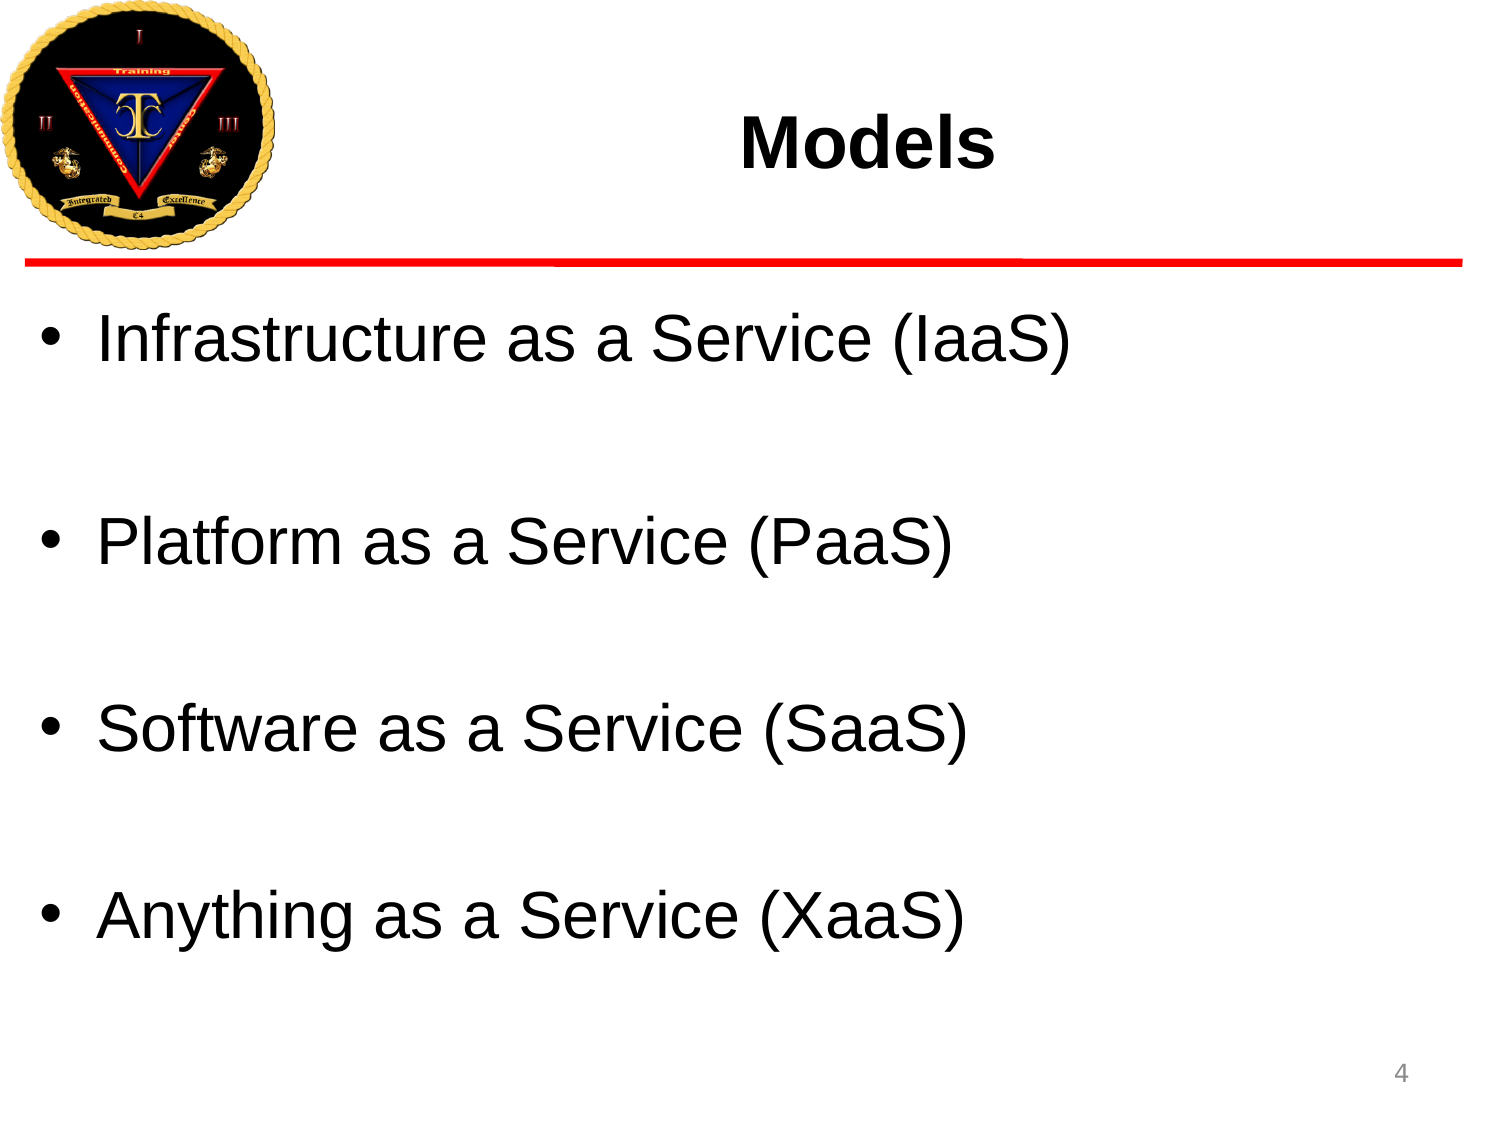

# Models
Infrastructure as a Service (IaaS)

Platform as a Service (PaaS)

Software as a Service (SaaS)

Anything as a Service (XaaS)
4